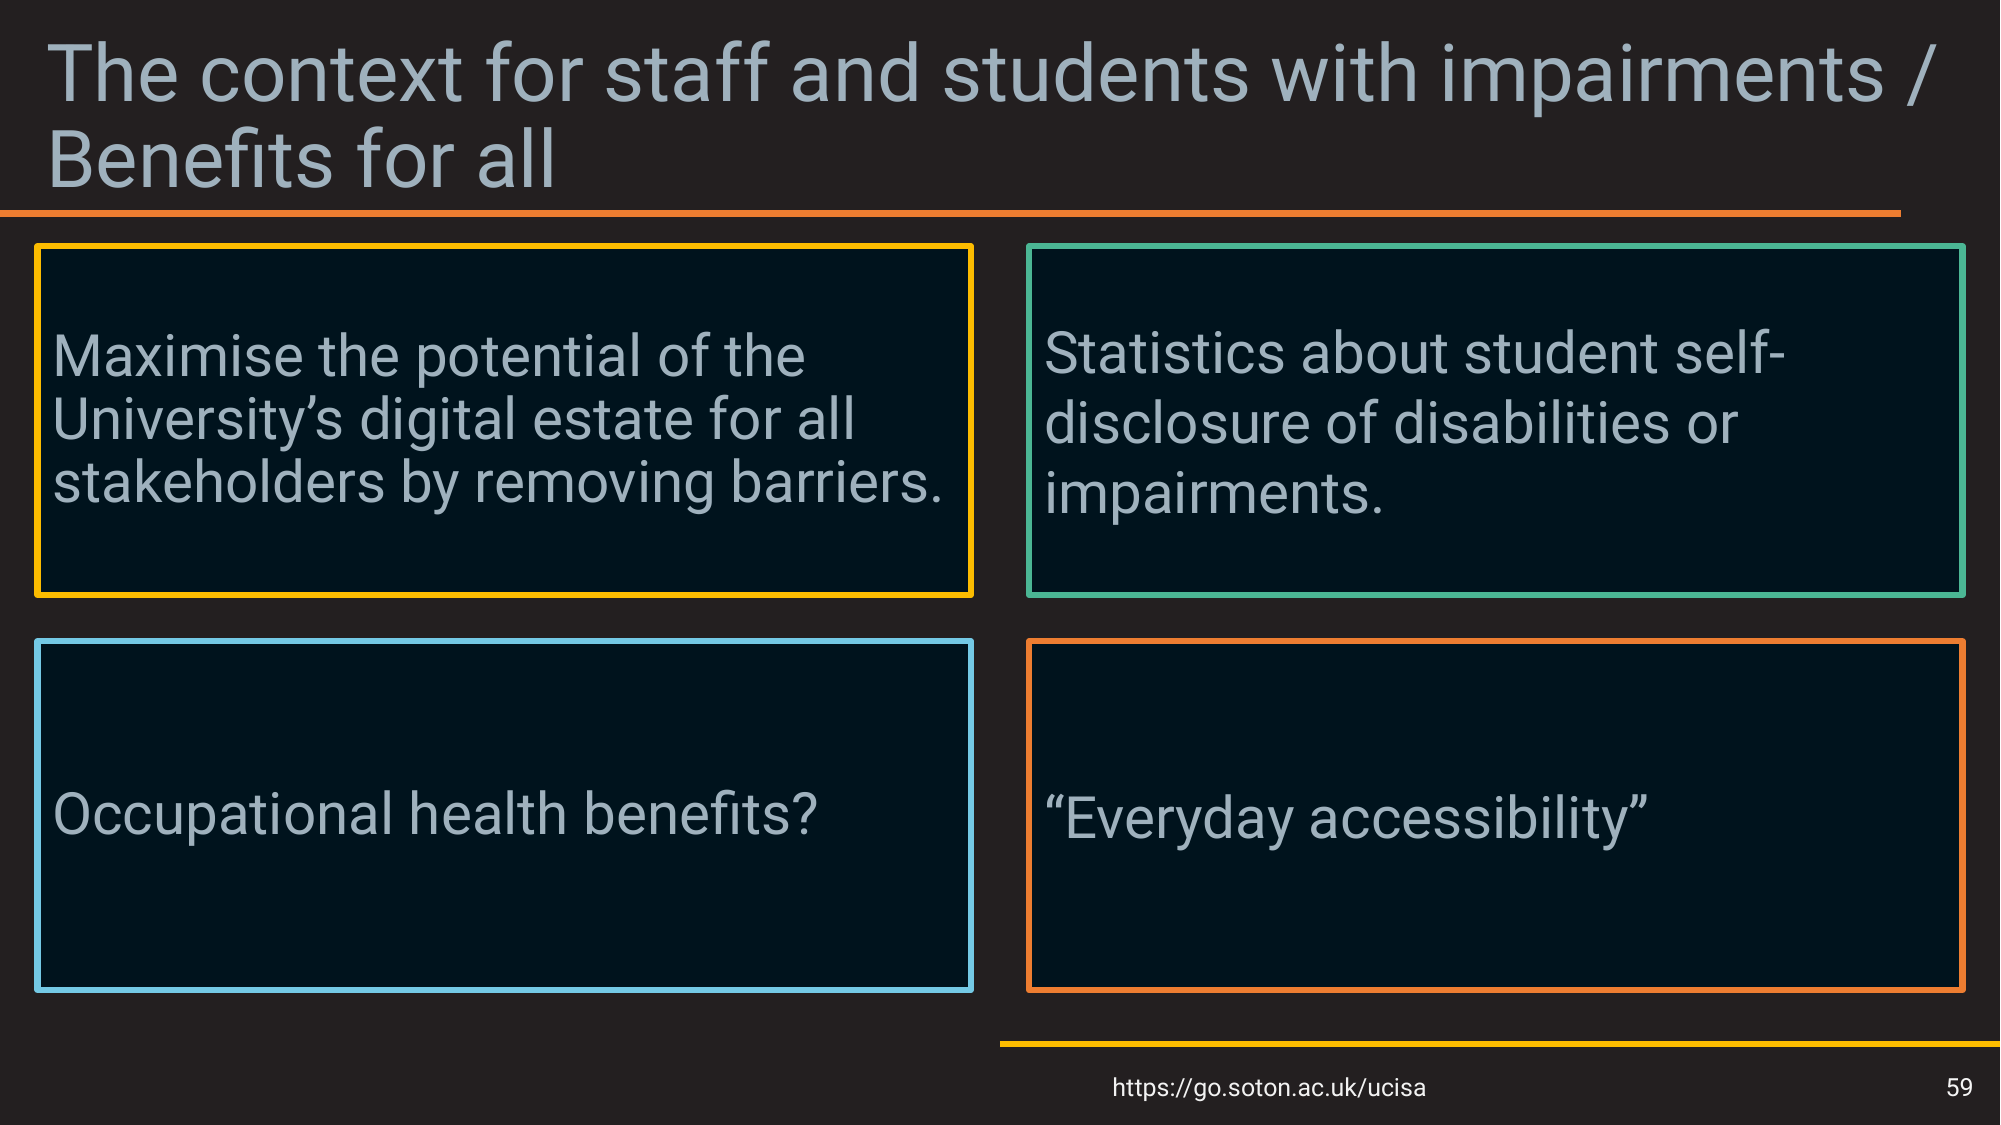

# The context for staff and students with impairments / Benefits for all
Maximise the potential of the University’s digital estate for all stakeholders by removing barriers.
Statistics about student self-disclosure of disabilities or impairments.
Occupational health benefits?
“Everyday accessibility”
59
https://go.soton.ac.uk/ucisa